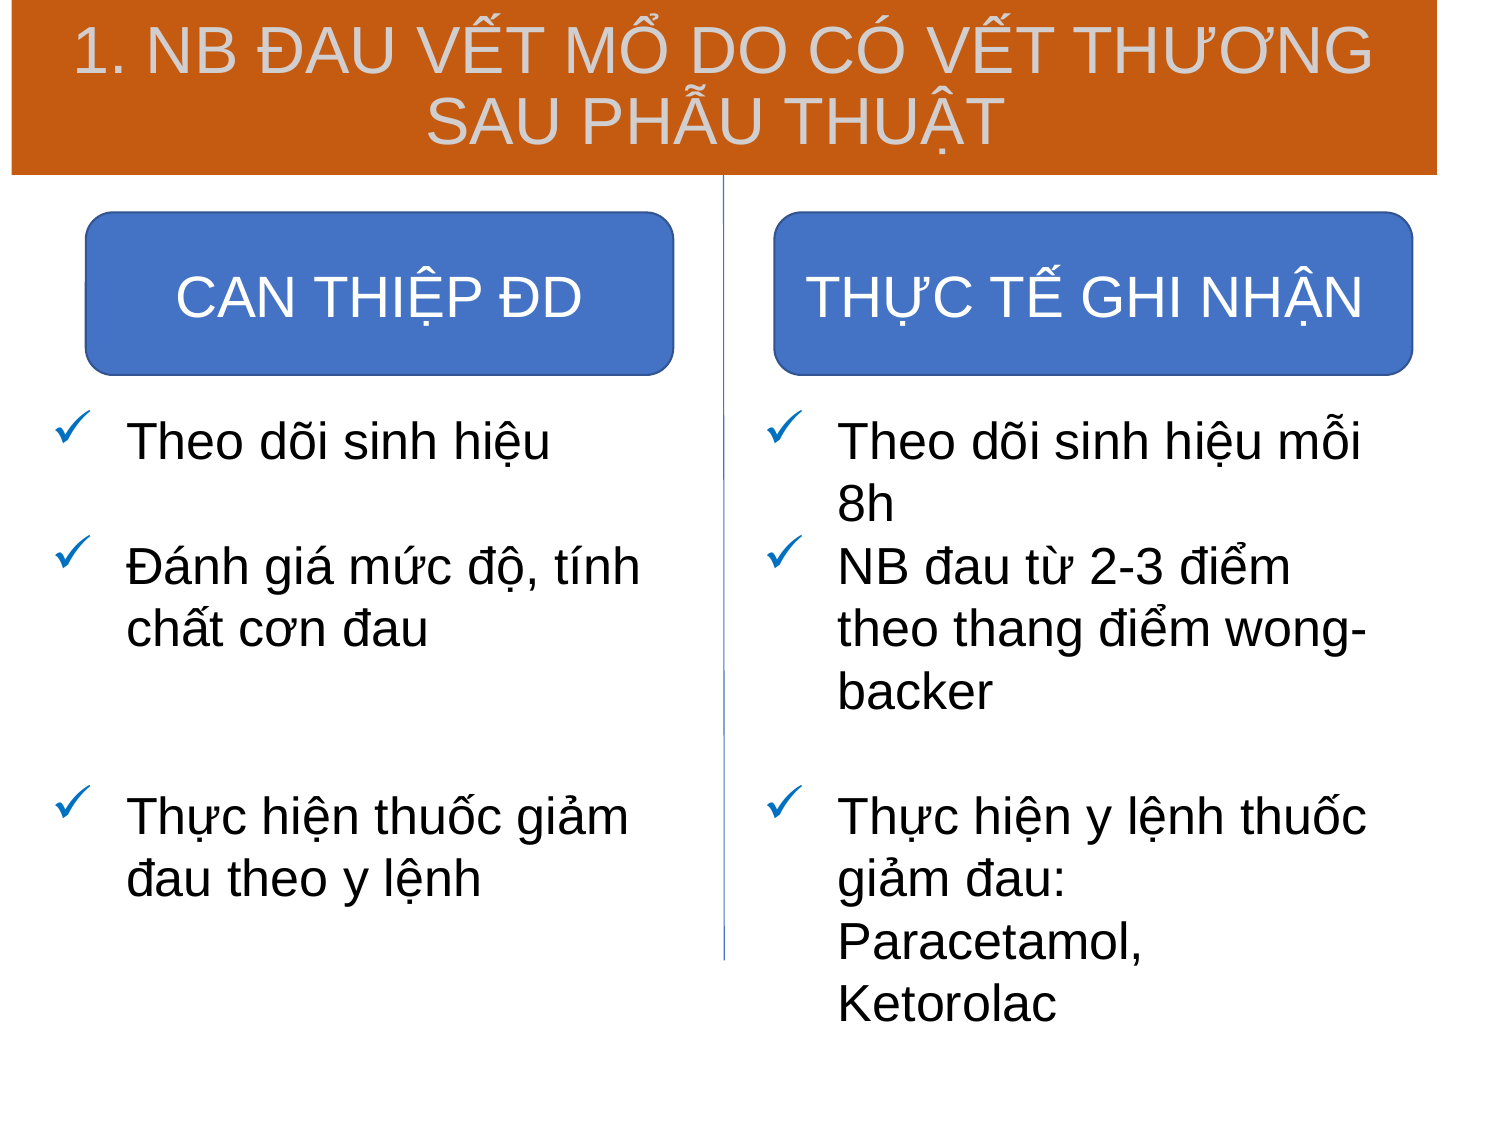

# 1. NB ĐAU VẾT MỔ DO CÓ VẾT THƯƠNG SAU PHẪU THUẬT
CAN THIỆP ĐD
THỰC TẾ GHI NHẬN
Theo dõi sinh hiệu

Đánh giá mức độ, tính chất cơn đau

Thực hiện thuốc giảm đau theo y lệnh

Theo dõi sinh hiệu mỗi 8h
NB đau từ 2-3 điểm theo thang điểm wong-backer

Thực hiện y lệnh thuốc giảm đau: Paracetamol, Ketorolac